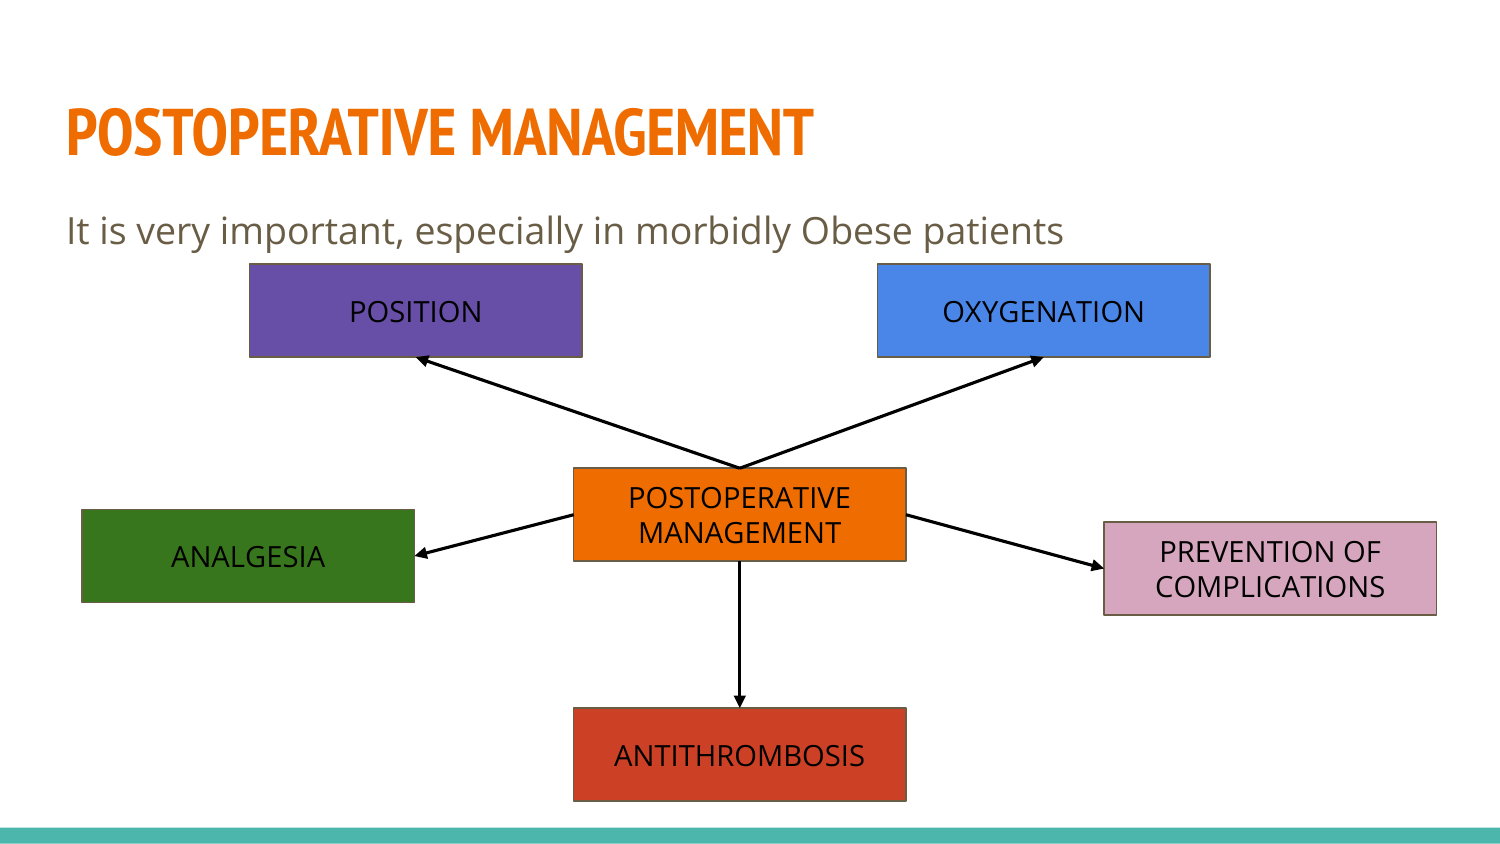

# POSTOPERATIVE MANAGEMENT

It is very important, especially in morbidly Obese patients
POSITION
OXYGENATION
POSTOPERATIVE MANAGEMENT
ANALGESIA
PREVENTION OF COMPLICATIONS
ANTITHROMBOSIS